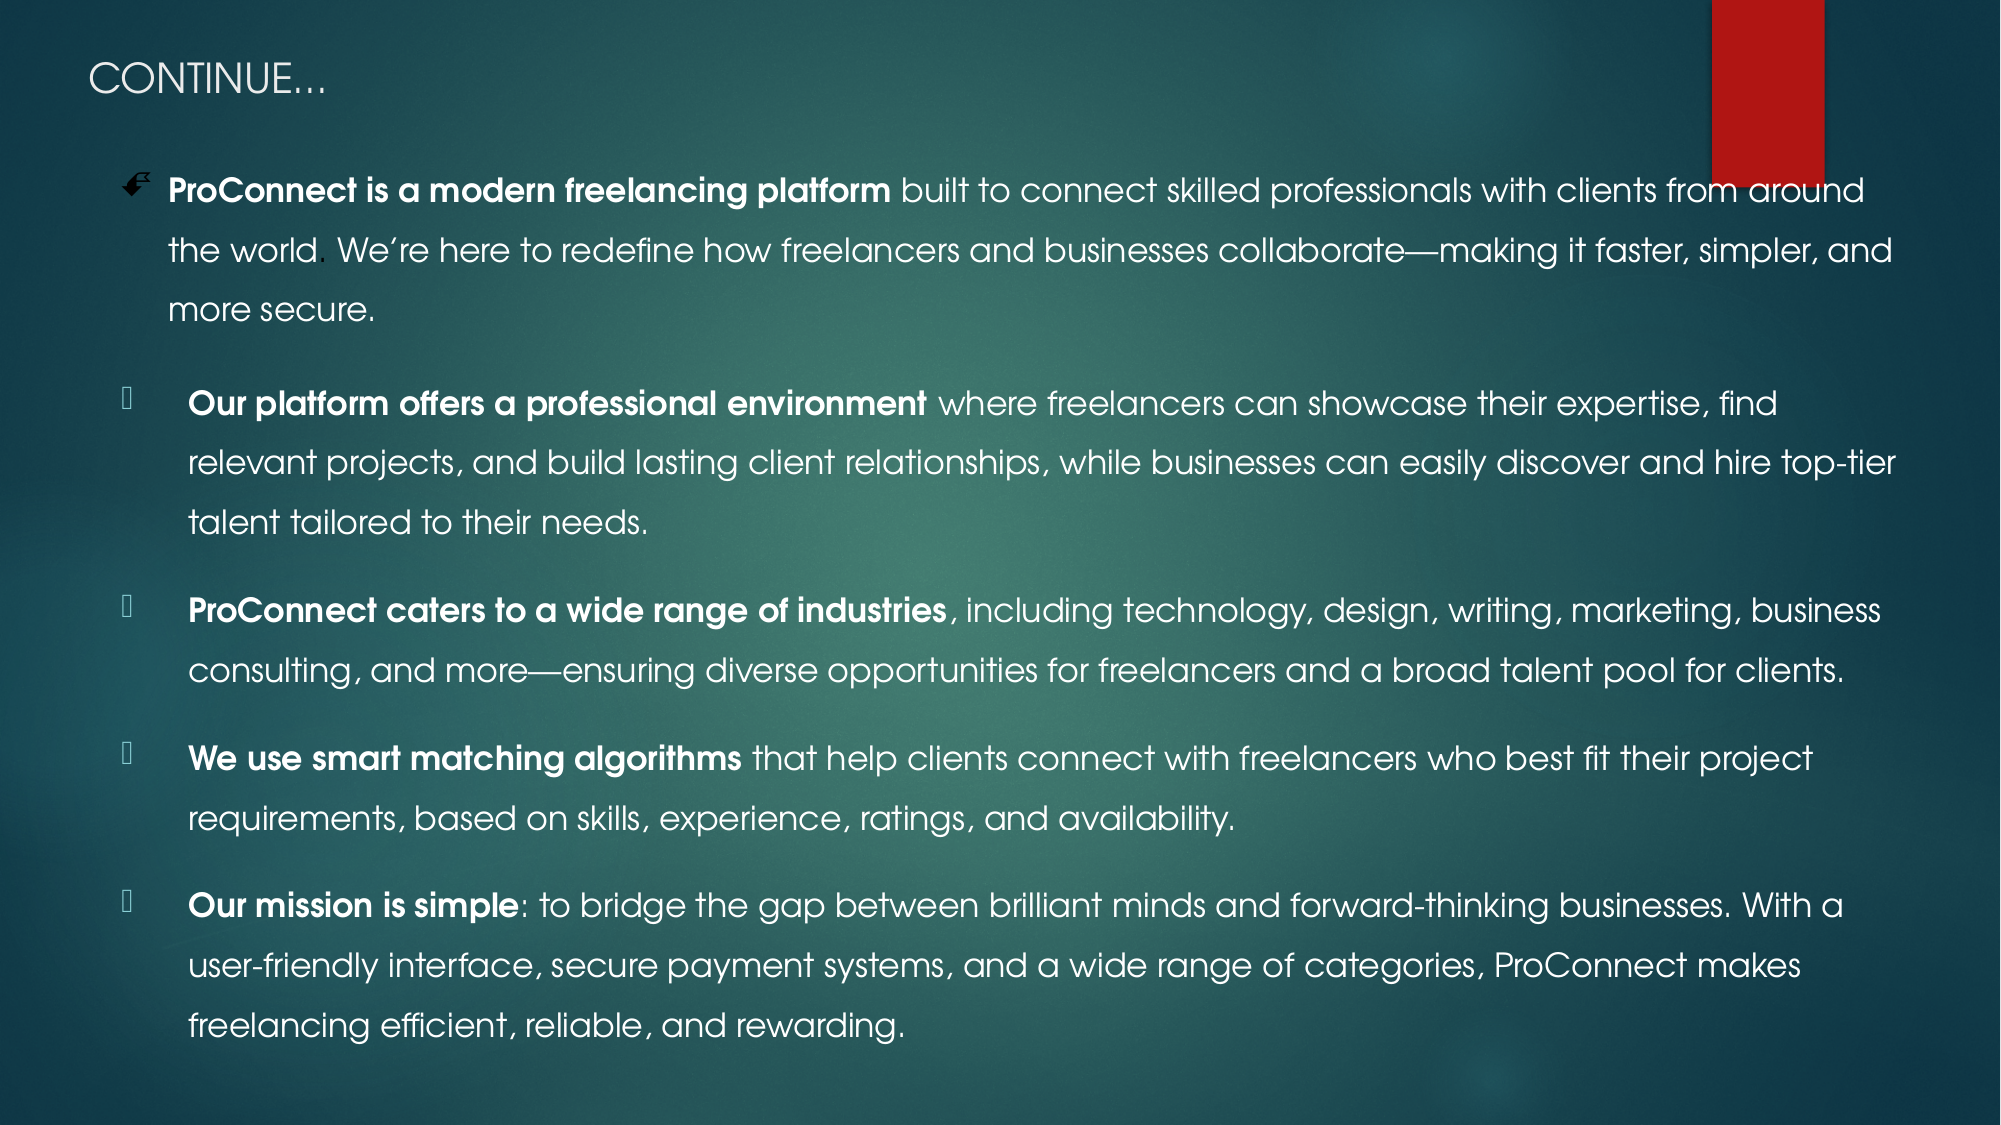

# CONTINUE…
ProConnect is a modern freelancing platform built to connect skilled professionals with clients from around the world. We’re here to redefine how freelancers and businesses collaborate—making it faster, simpler, and more secure.
Our platform offers a professional environment where freelancers can showcase their expertise, find relevant projects, and build lasting client relationships, while businesses can easily discover and hire top-tier talent tailored to their needs.
ProConnect caters to a wide range of industries, including technology, design, writing, marketing, business consulting, and more—ensuring diverse opportunities for freelancers and a broad talent pool for clients.
We use smart matching algorithms that help clients connect with freelancers who best fit their project requirements, based on skills, experience, ratings, and availability.
Our mission is simple: to bridge the gap between brilliant minds and forward-thinking businesses. With a user-friendly interface, secure payment systems, and a wide range of categories, ProConnect makes freelancing efficient, reliable, and rewarding.